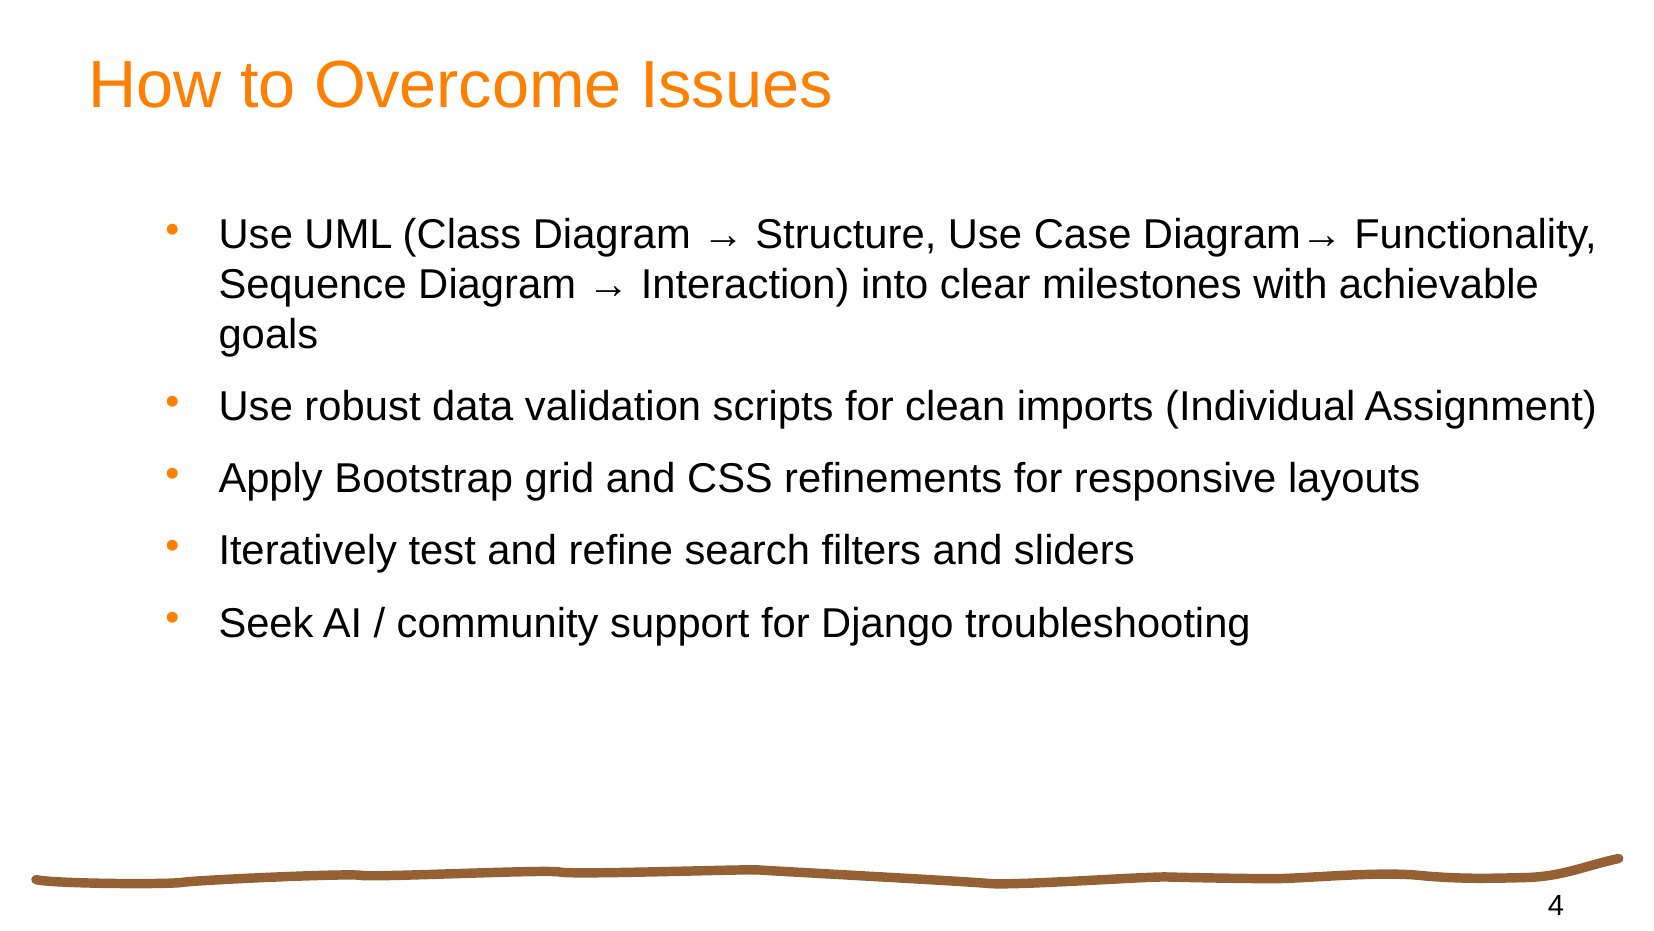

# How to Overcome Issues
Use UML (Class Diagram → Structure, Use Case Diagram→ Functionality, Sequence Diagram → Interaction) into clear milestones with achievable goals
Use robust data validation scripts for clean imports (Individual Assignment)
Apply Bootstrap grid and CSS refinements for responsive layouts
Iteratively test and refine search filters and sliders
Seek AI / community support for Django troubleshooting

4